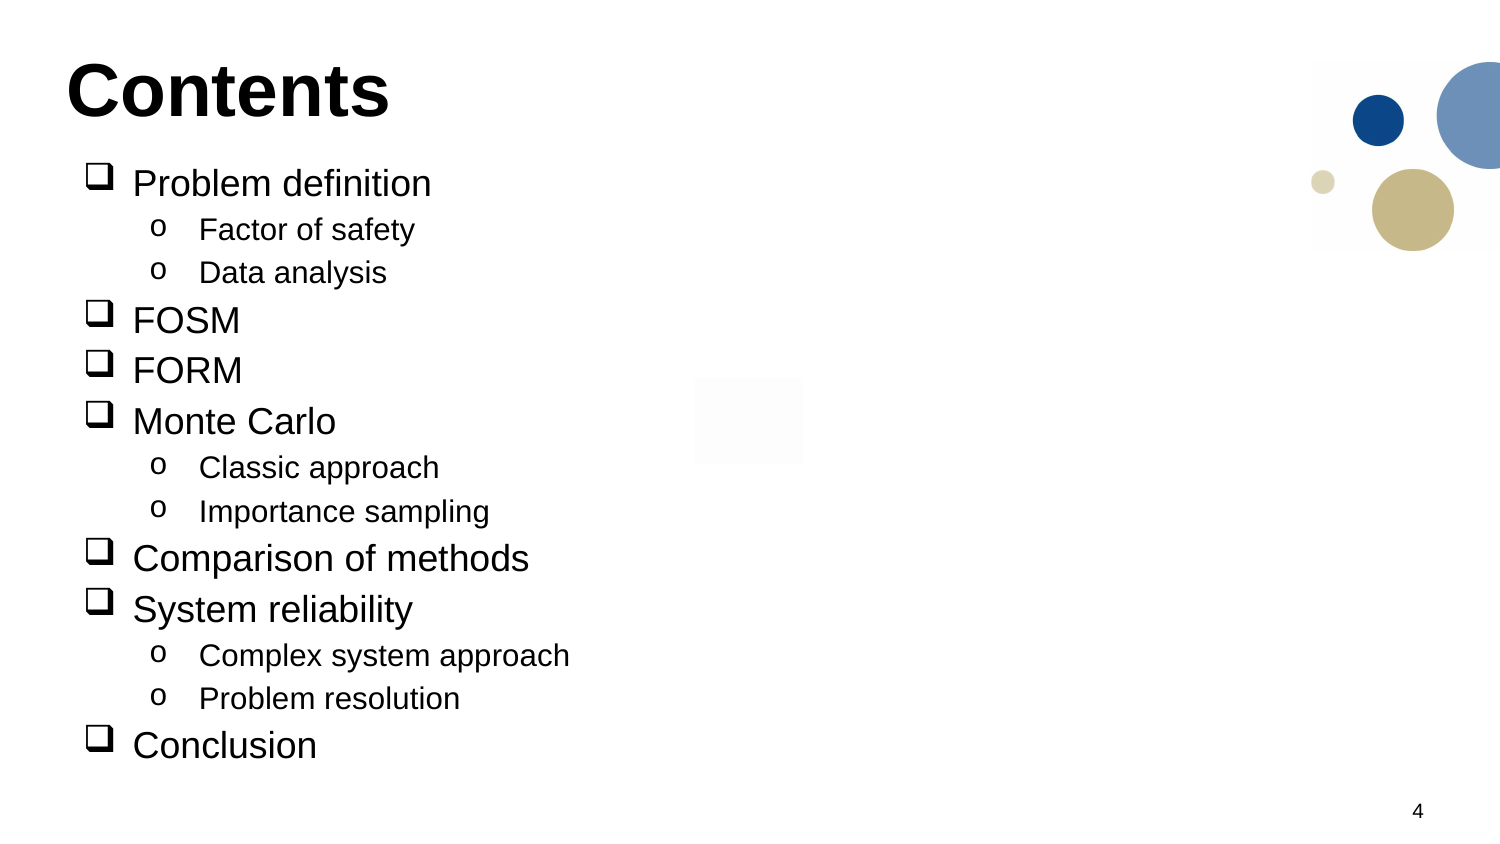

# Contents

Problem definition
Factor of safety
Data analysis
FOSM
FORM
Monte Carlo
Classic approach
Importance sampling
Comparison of methods
System reliability
Complex system approach
Problem resolution
Conclusion